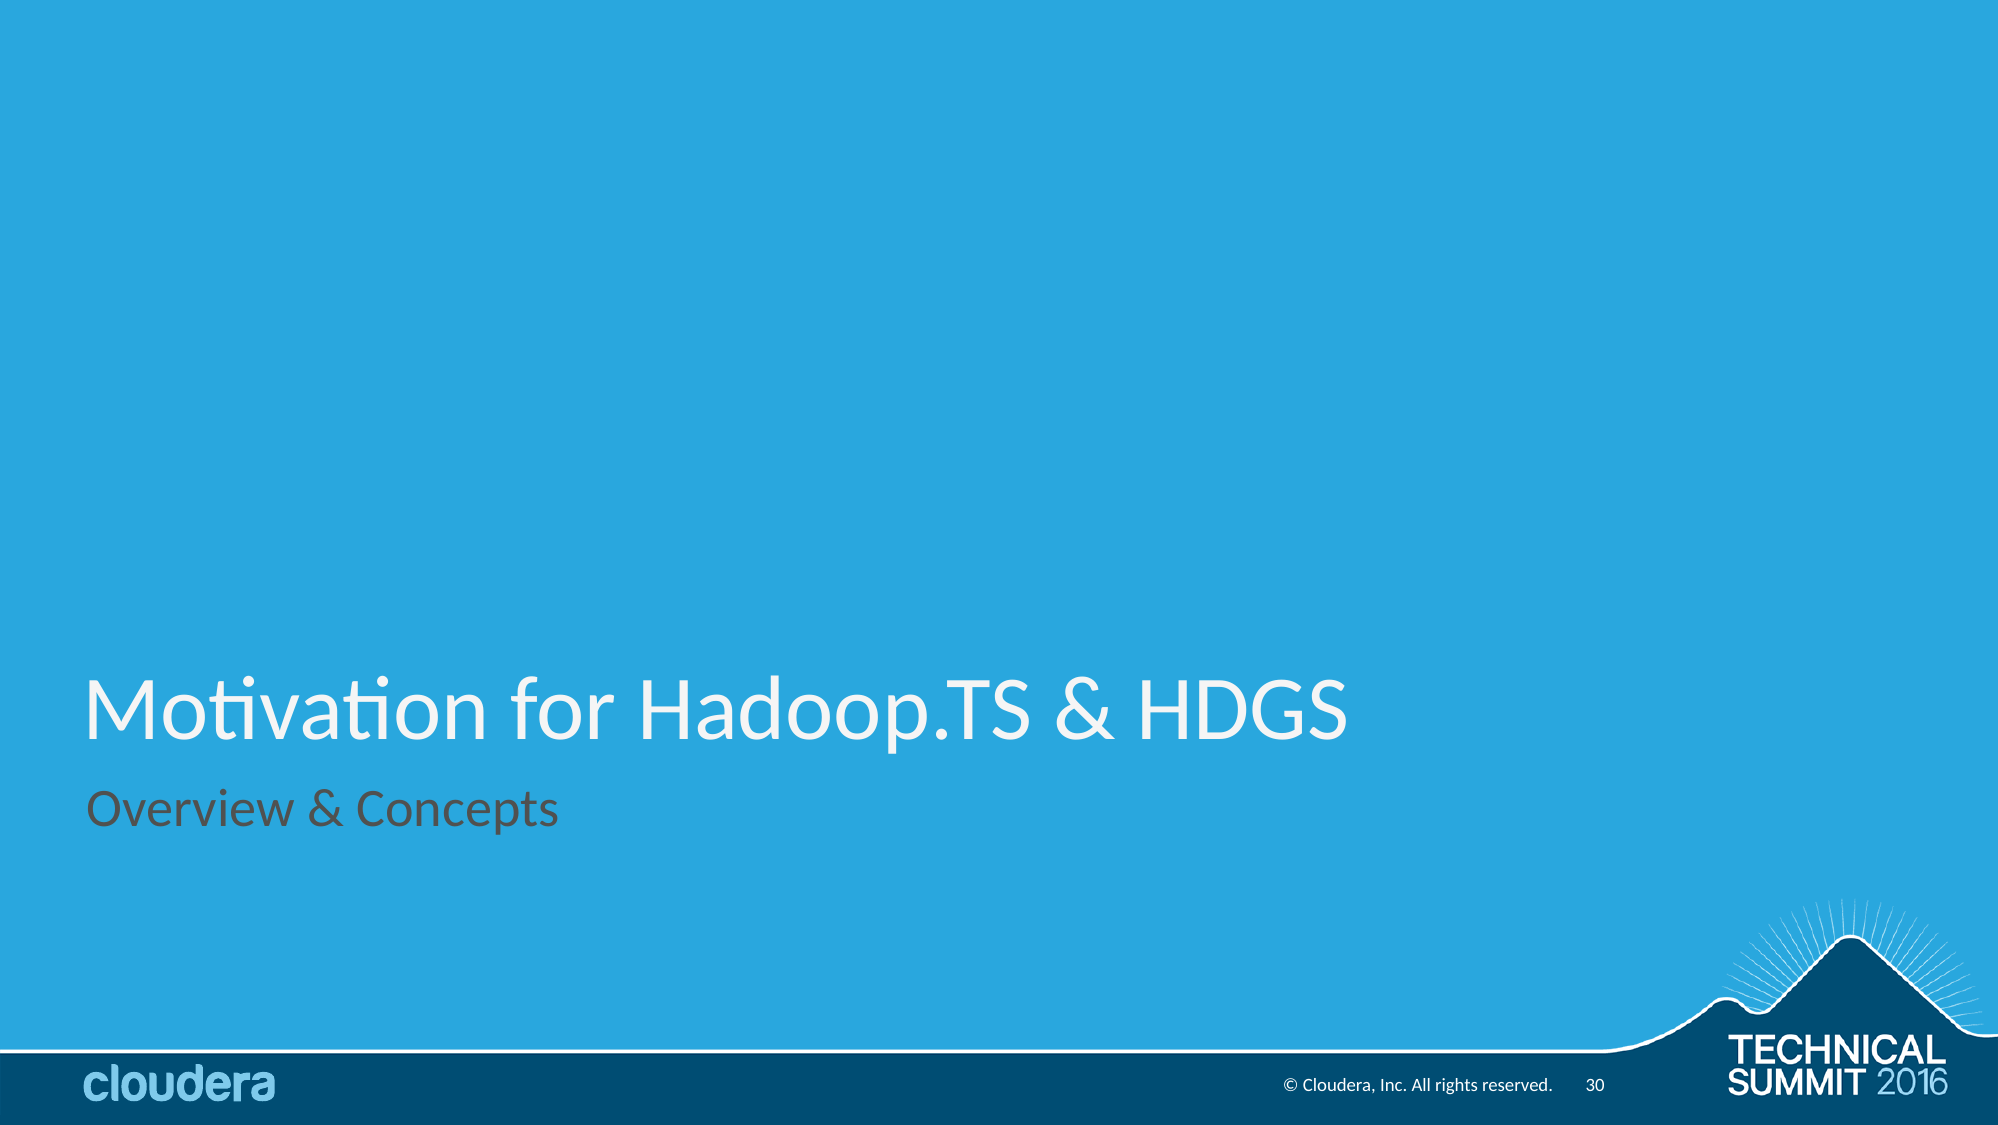

# Motivation for Hadoop.TS & HDGS
Overview & Concepts